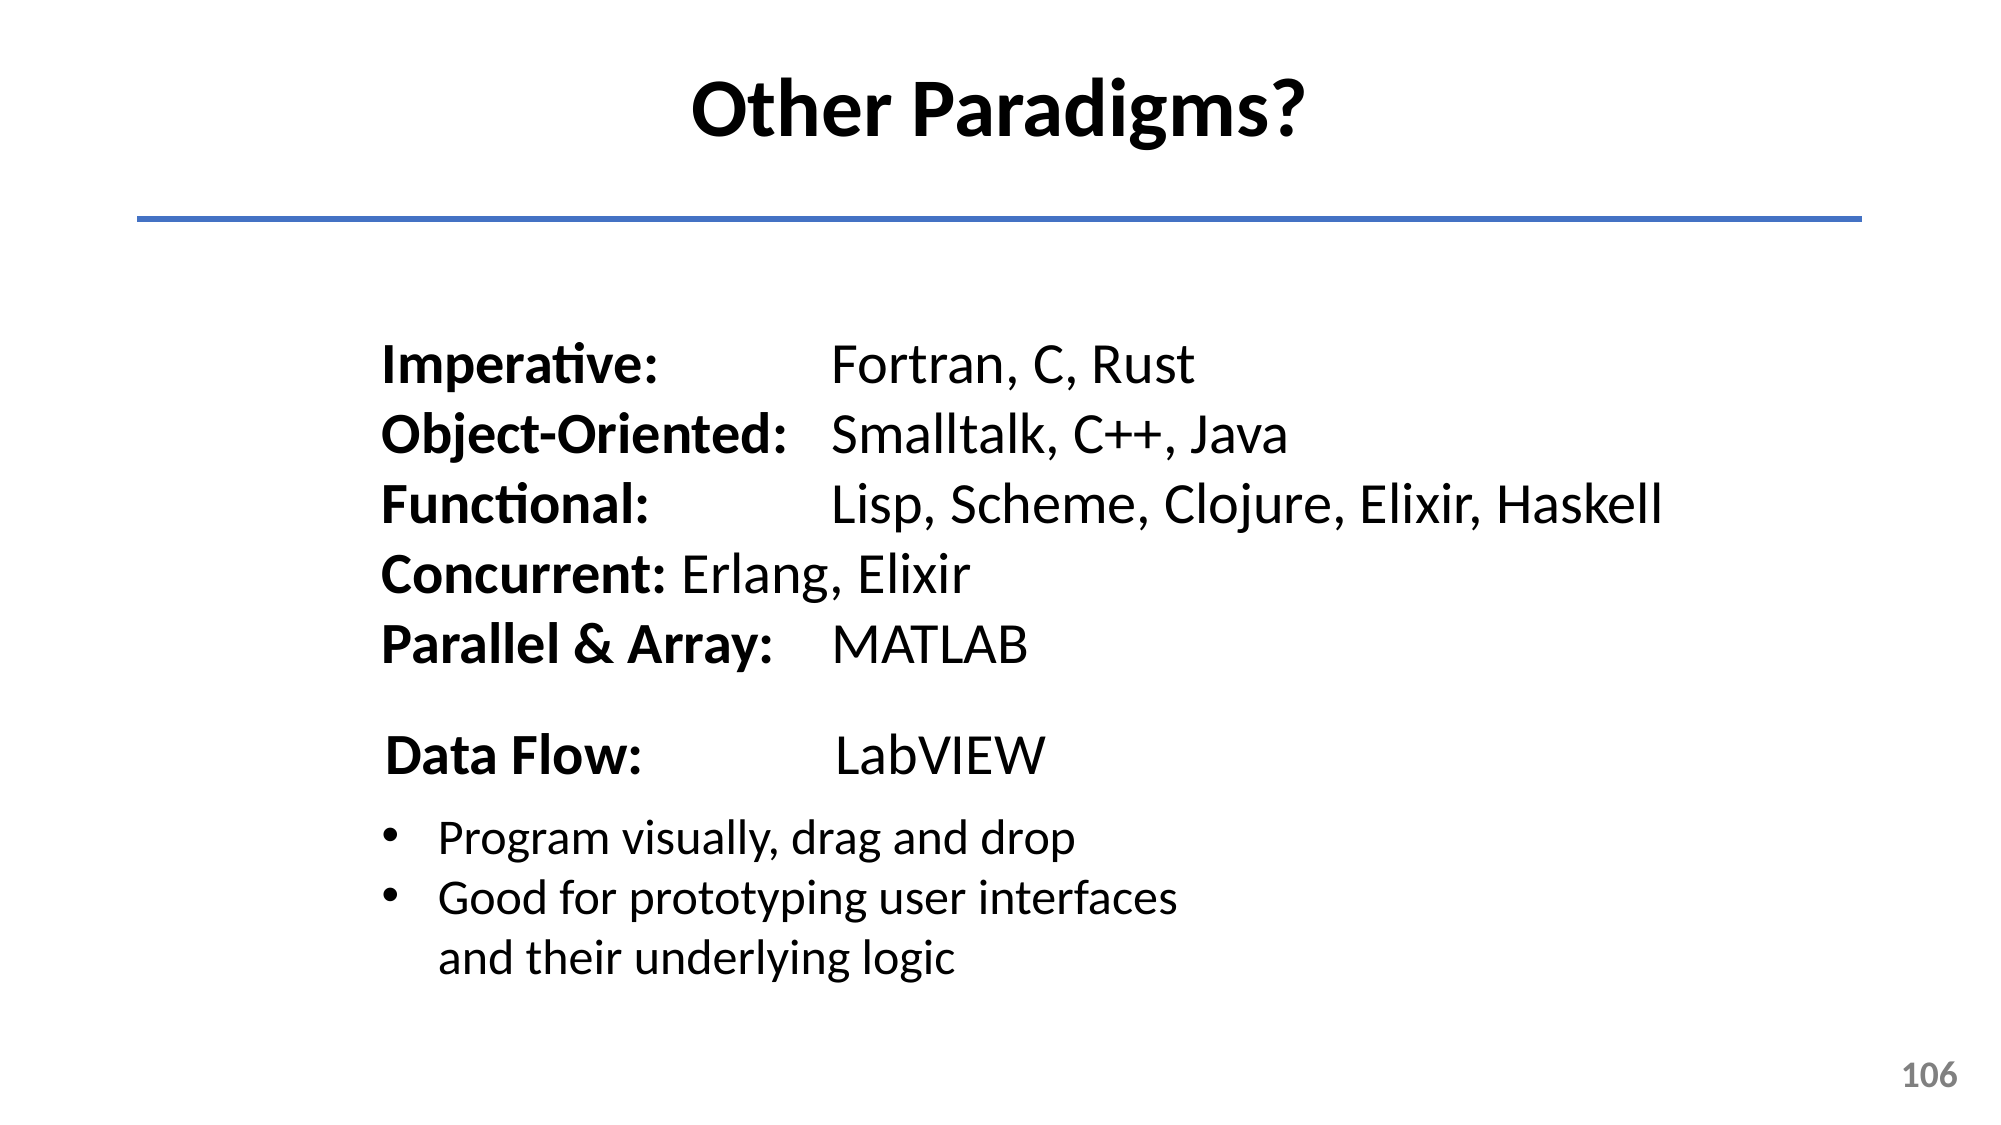

Other Paradigms?
Imperative: 		Fortran, C, Rust
Object-Oriented:  	Smalltalk, C++, Java
Functional: 		Lisp, Scheme, Clojure, Elixir, Haskell
Concurrent: 	Erlang, Elixir
Parallel & Array: 	MATLAB

Data Flow: 		LabVIEW
Program visually, drag and drop
Good for prototyping user interfaces and their underlying logic
106